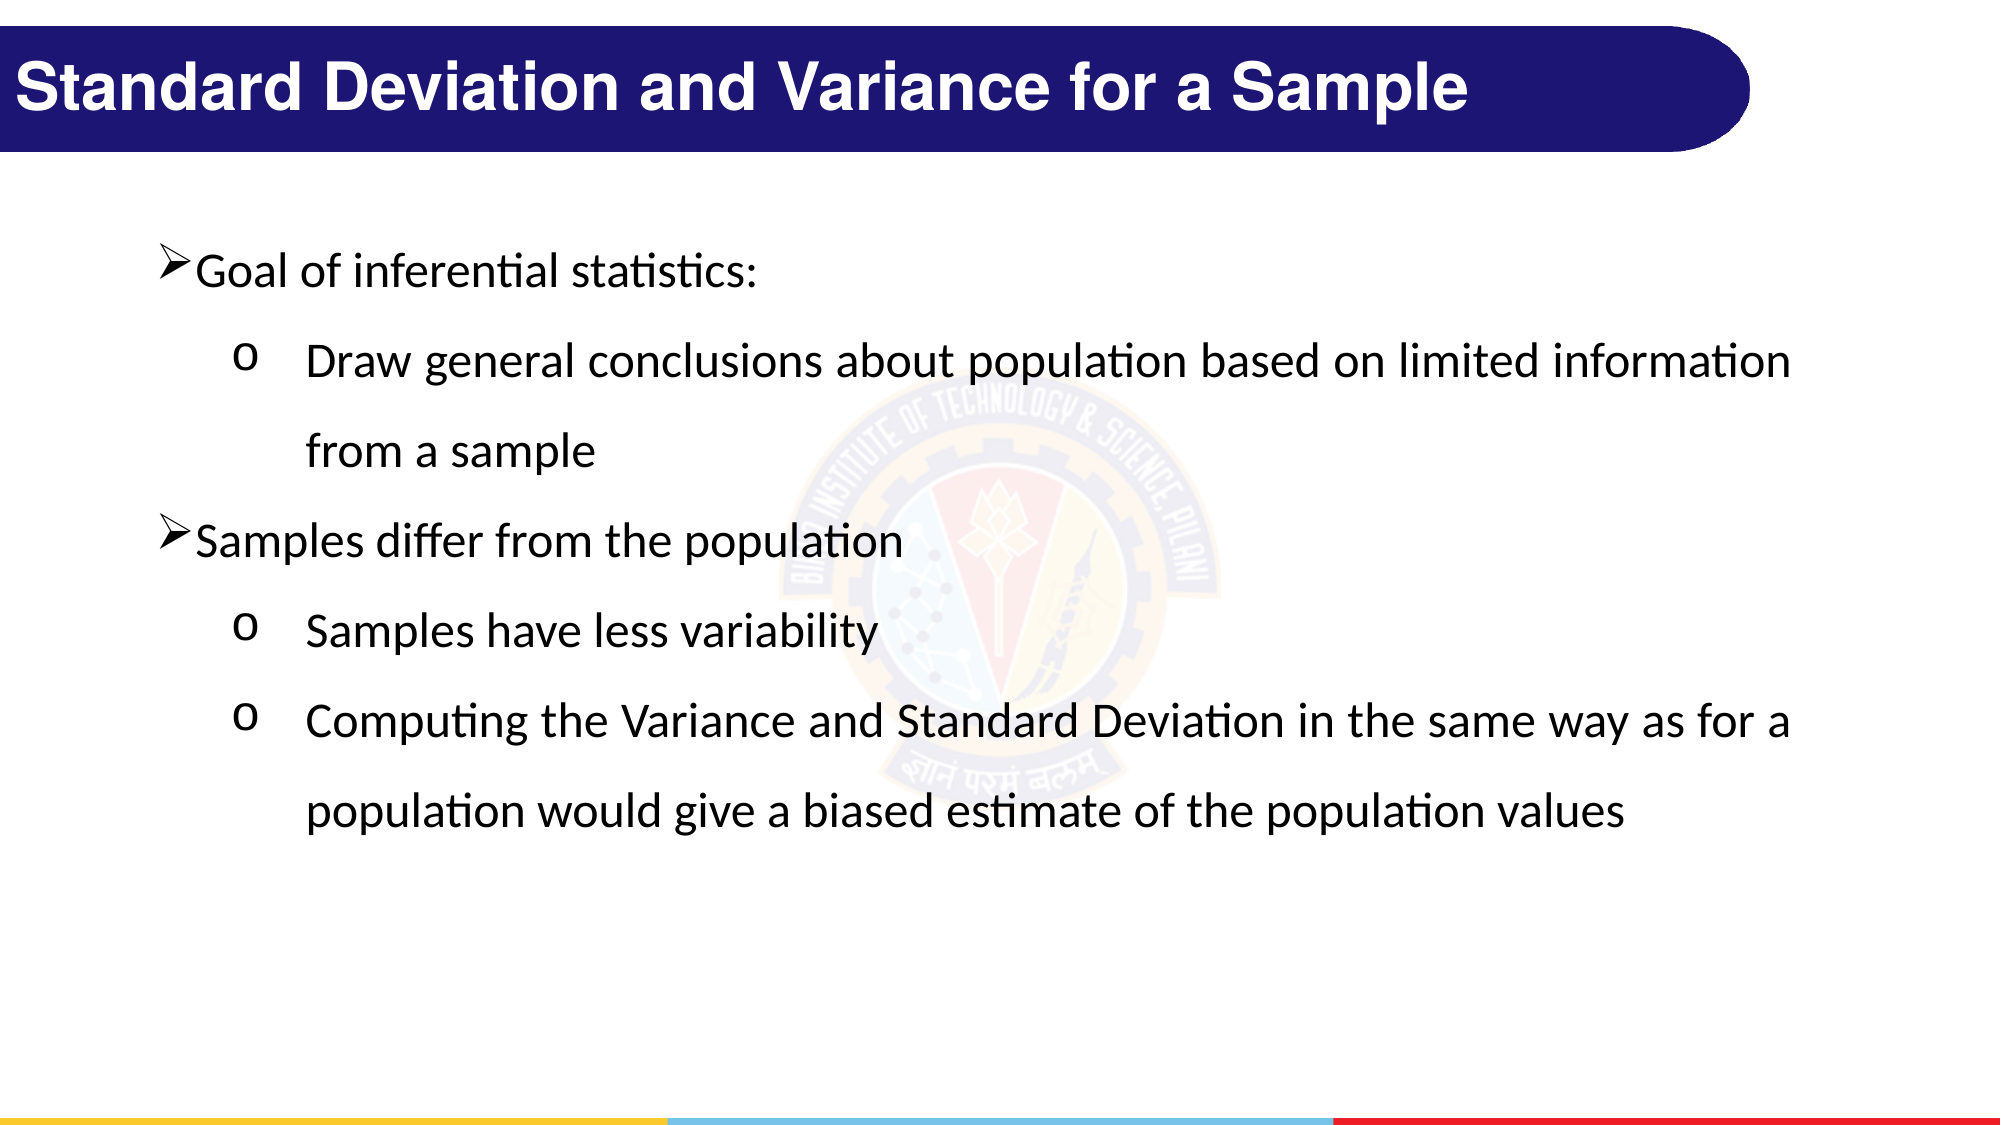

# Standard Deviation and Variance for a Sample
Goal of inferential statistics:
Draw general conclusions about population based on limited information from a sample
Samples differ from the population
Samples have less variability
Computing the Variance and Standard Deviation in the same way as for a population would give a biased estimate of the population values